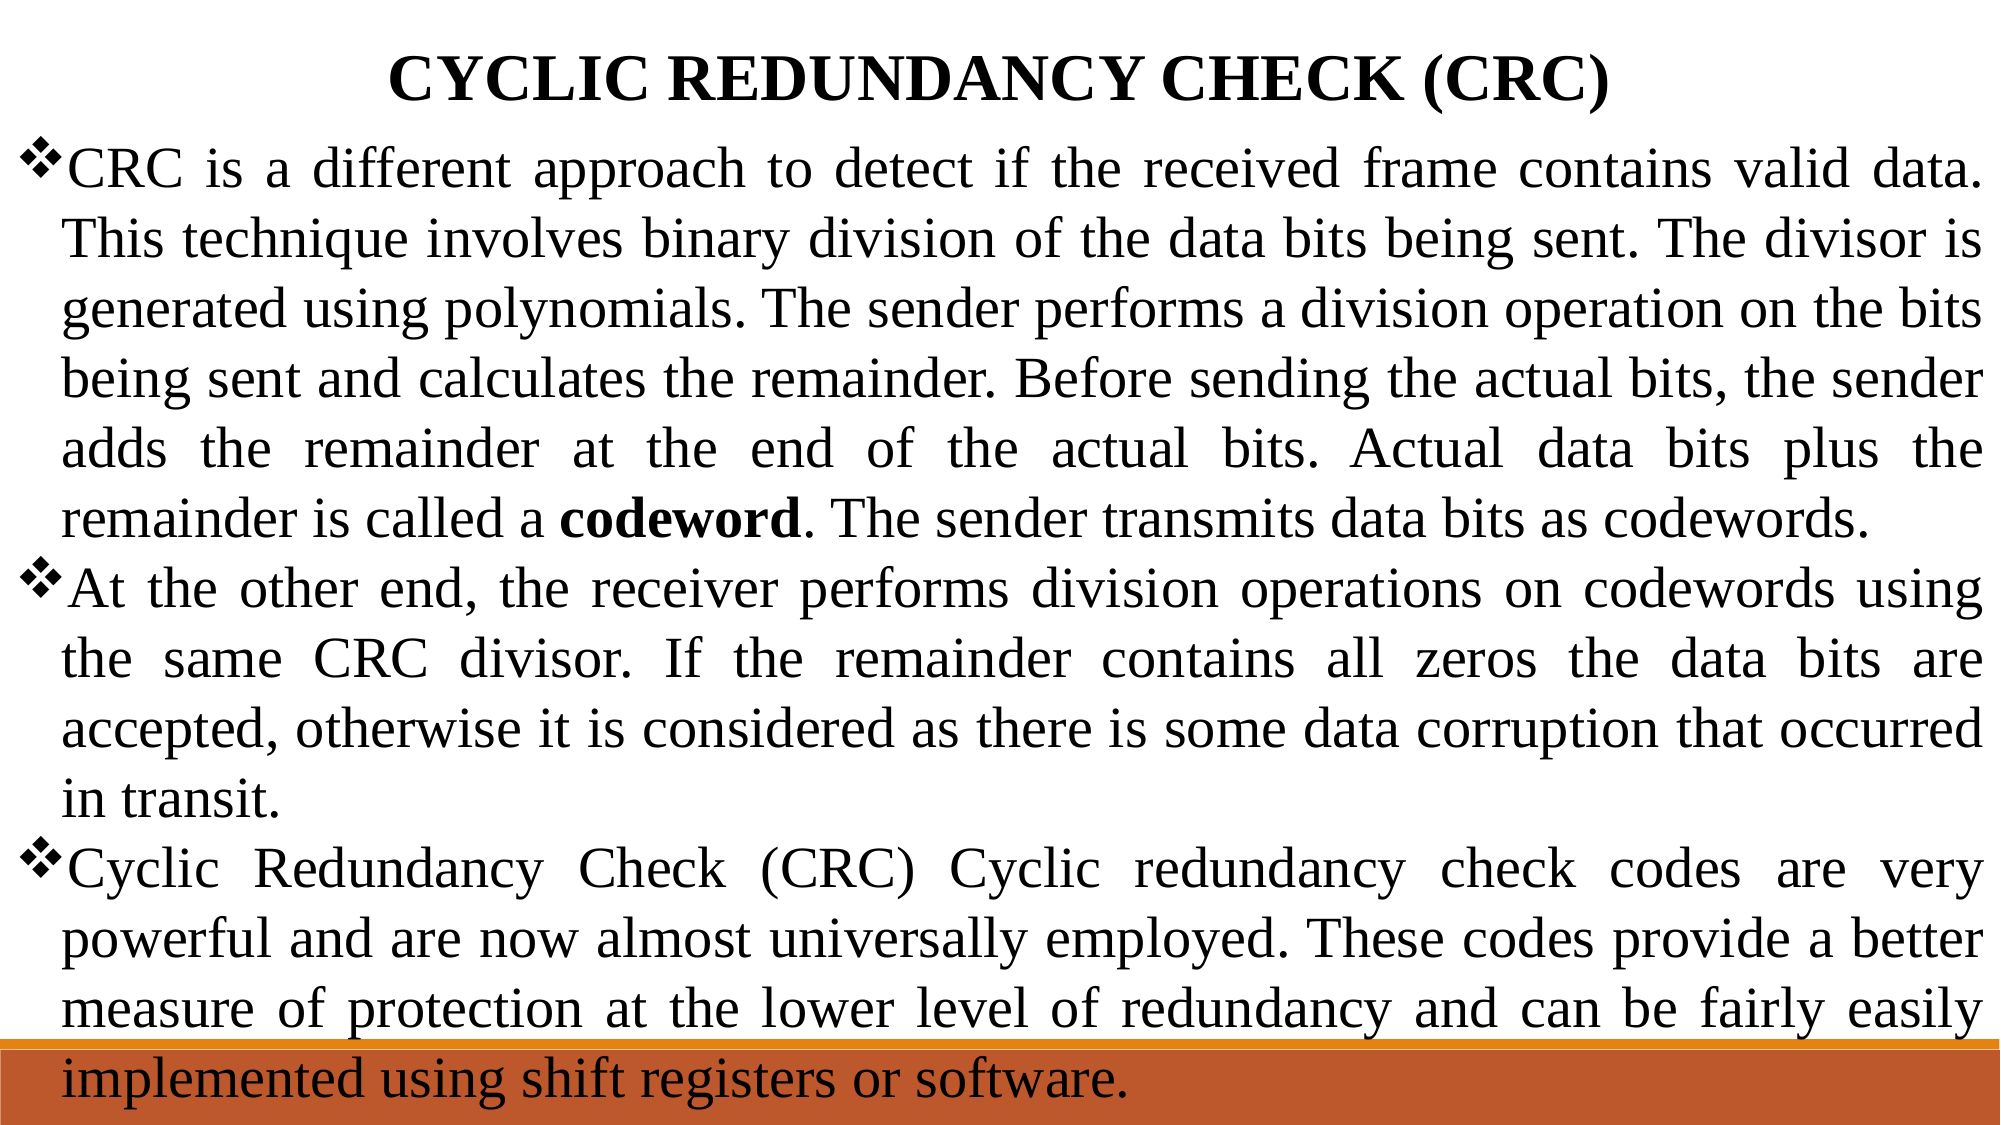

CYCLIC REDUNDANCY CHECK (CRC)
CRC is a different approach to detect if the received frame contains valid data. This technique involves binary division of the data bits being sent. The divisor is generated using polynomials. The sender performs a division operation on the bits being sent and calculates the remainder. Before sending the actual bits, the sender adds the remainder at the end of the actual bits. Actual data bits plus the remainder is called a codeword. The sender transmits data bits as codewords.
At the other end, the receiver performs division operations on codewords using the same CRC divisor. If the remainder contains all zeros the data bits are accepted, otherwise it is considered as there is some data corruption that occurred in transit.
Cyclic Redundancy Check (CRC) Cyclic redundancy check codes are very powerful and are now almost universally employed. These codes provide a better measure of protection at the lower level of redundancy and can be fairly easily implemented using shift registers or software.